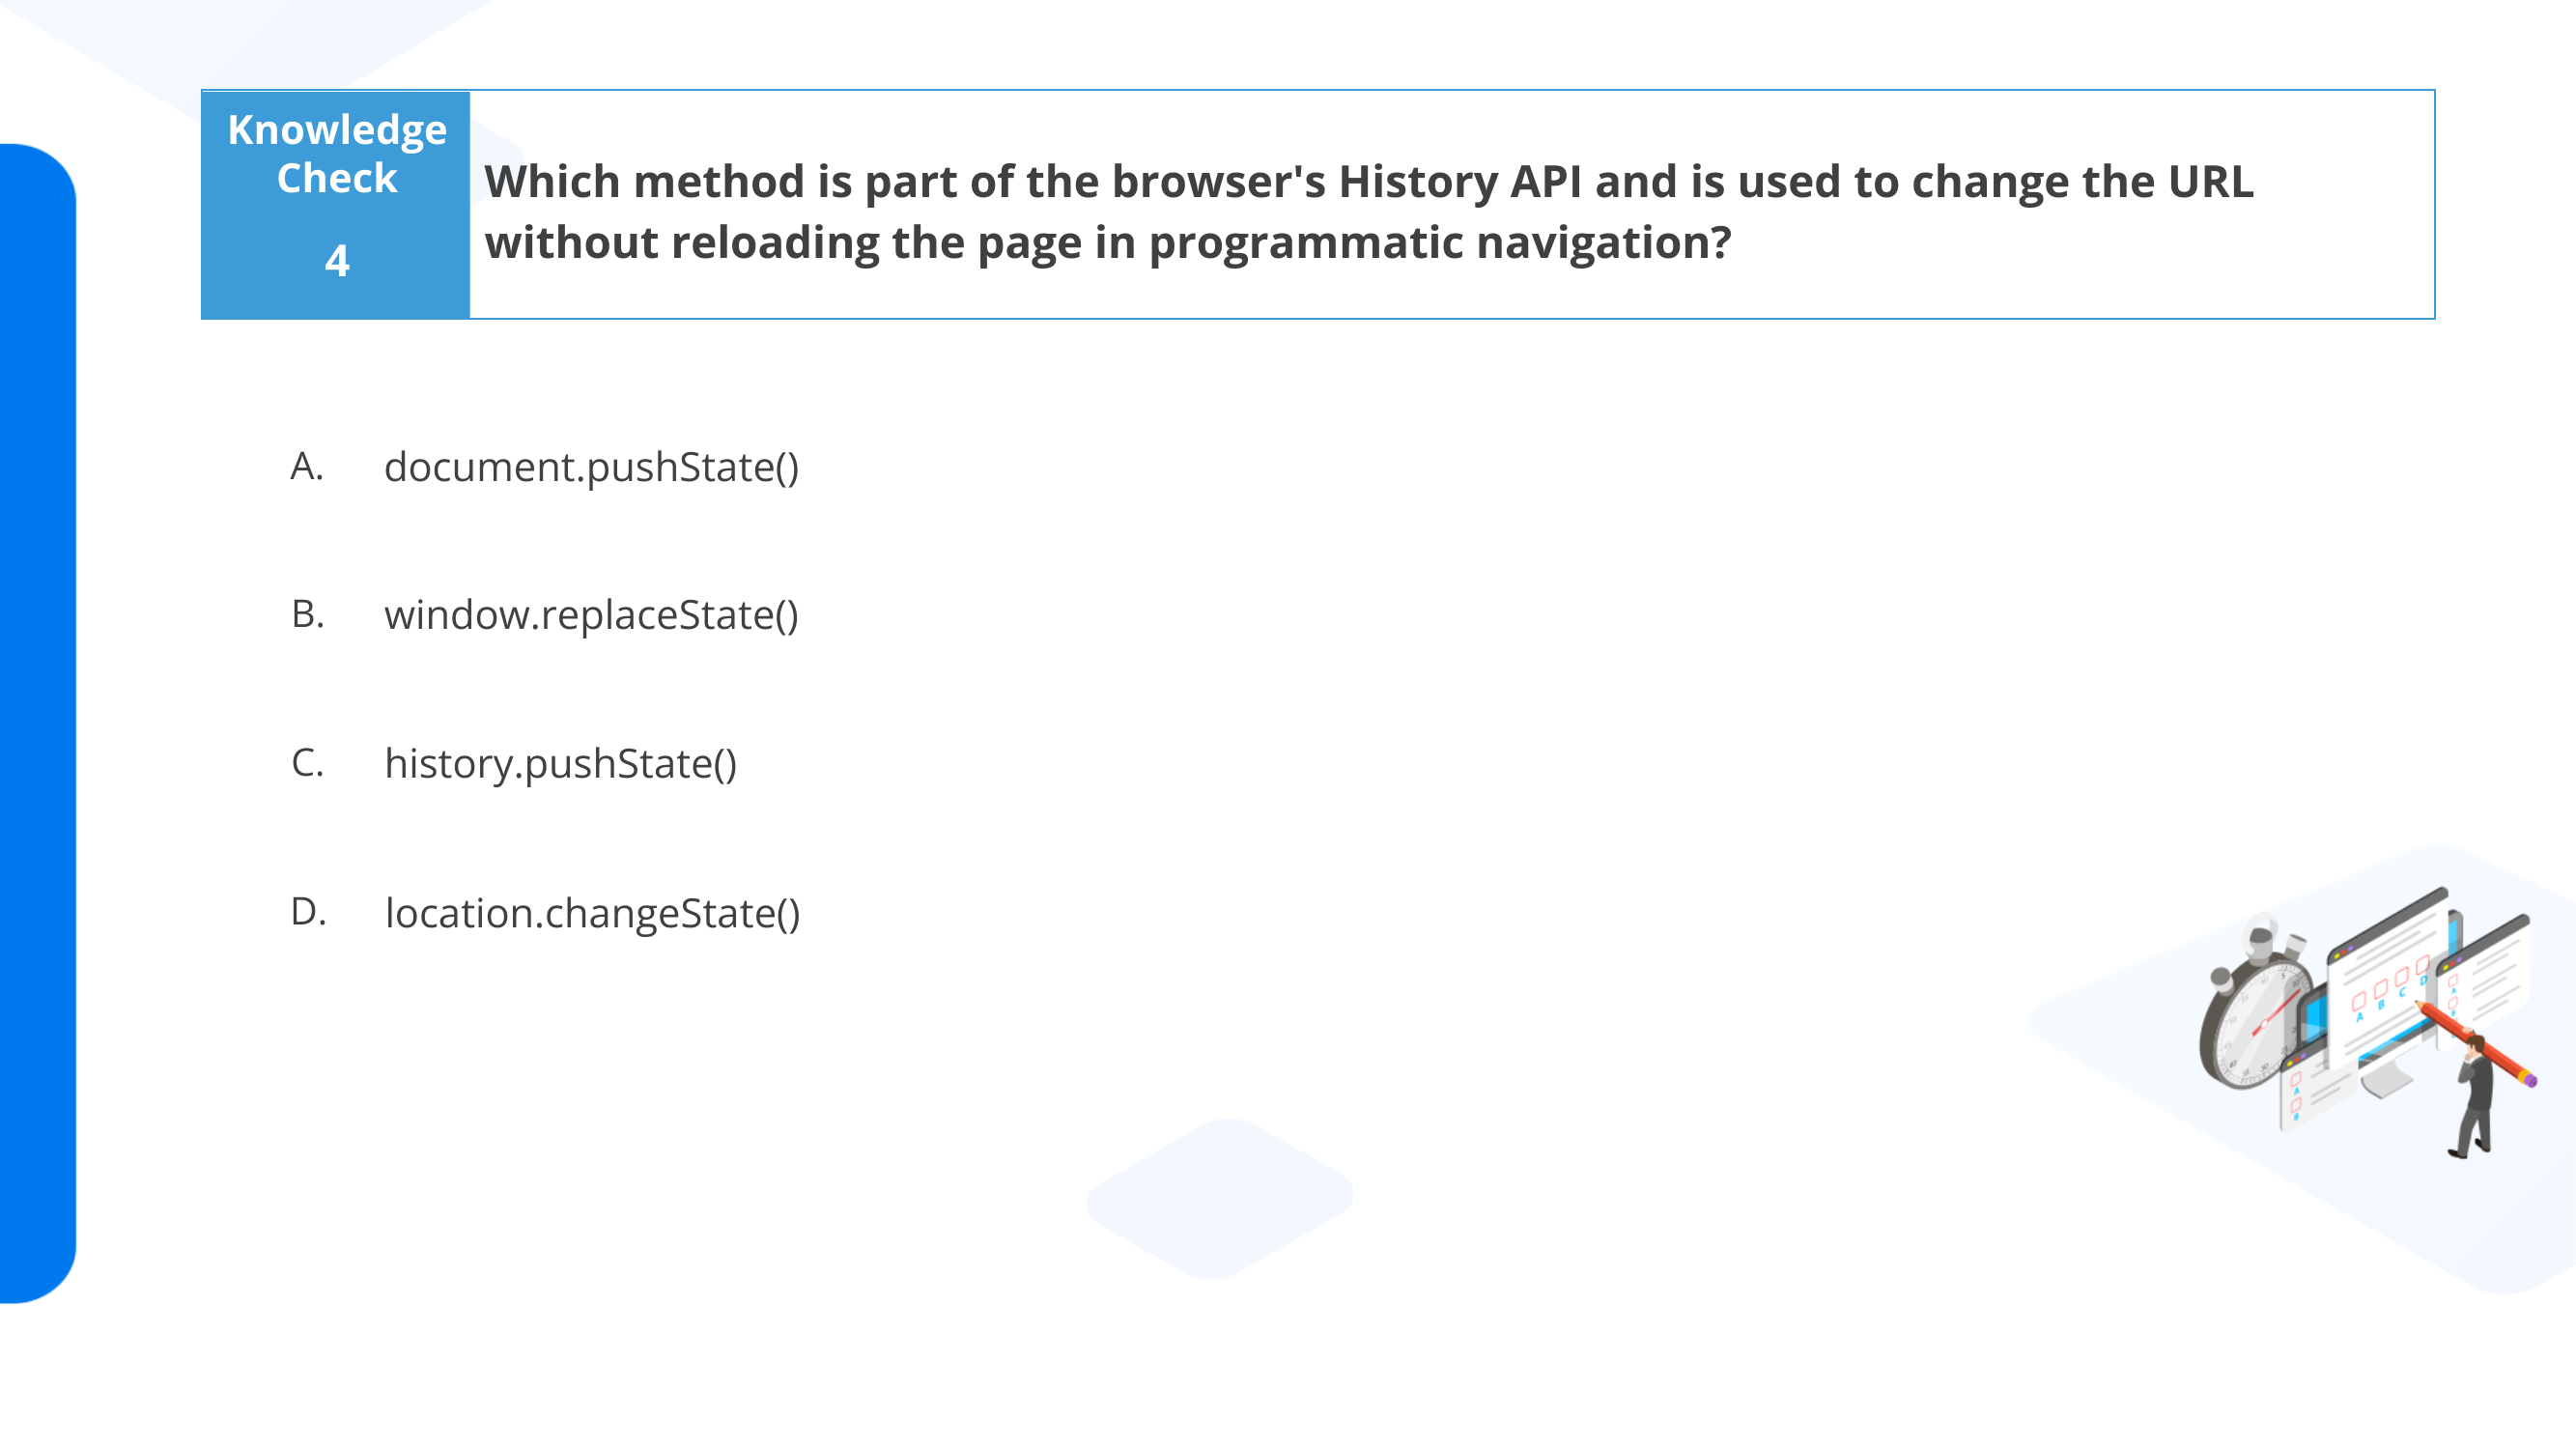

Which method is part of the browser's History API and is used to change the URL without reloading the page in programmatic navigation?
4
document.pushState()
window.replaceState()
history.pushState()
location.changeState()